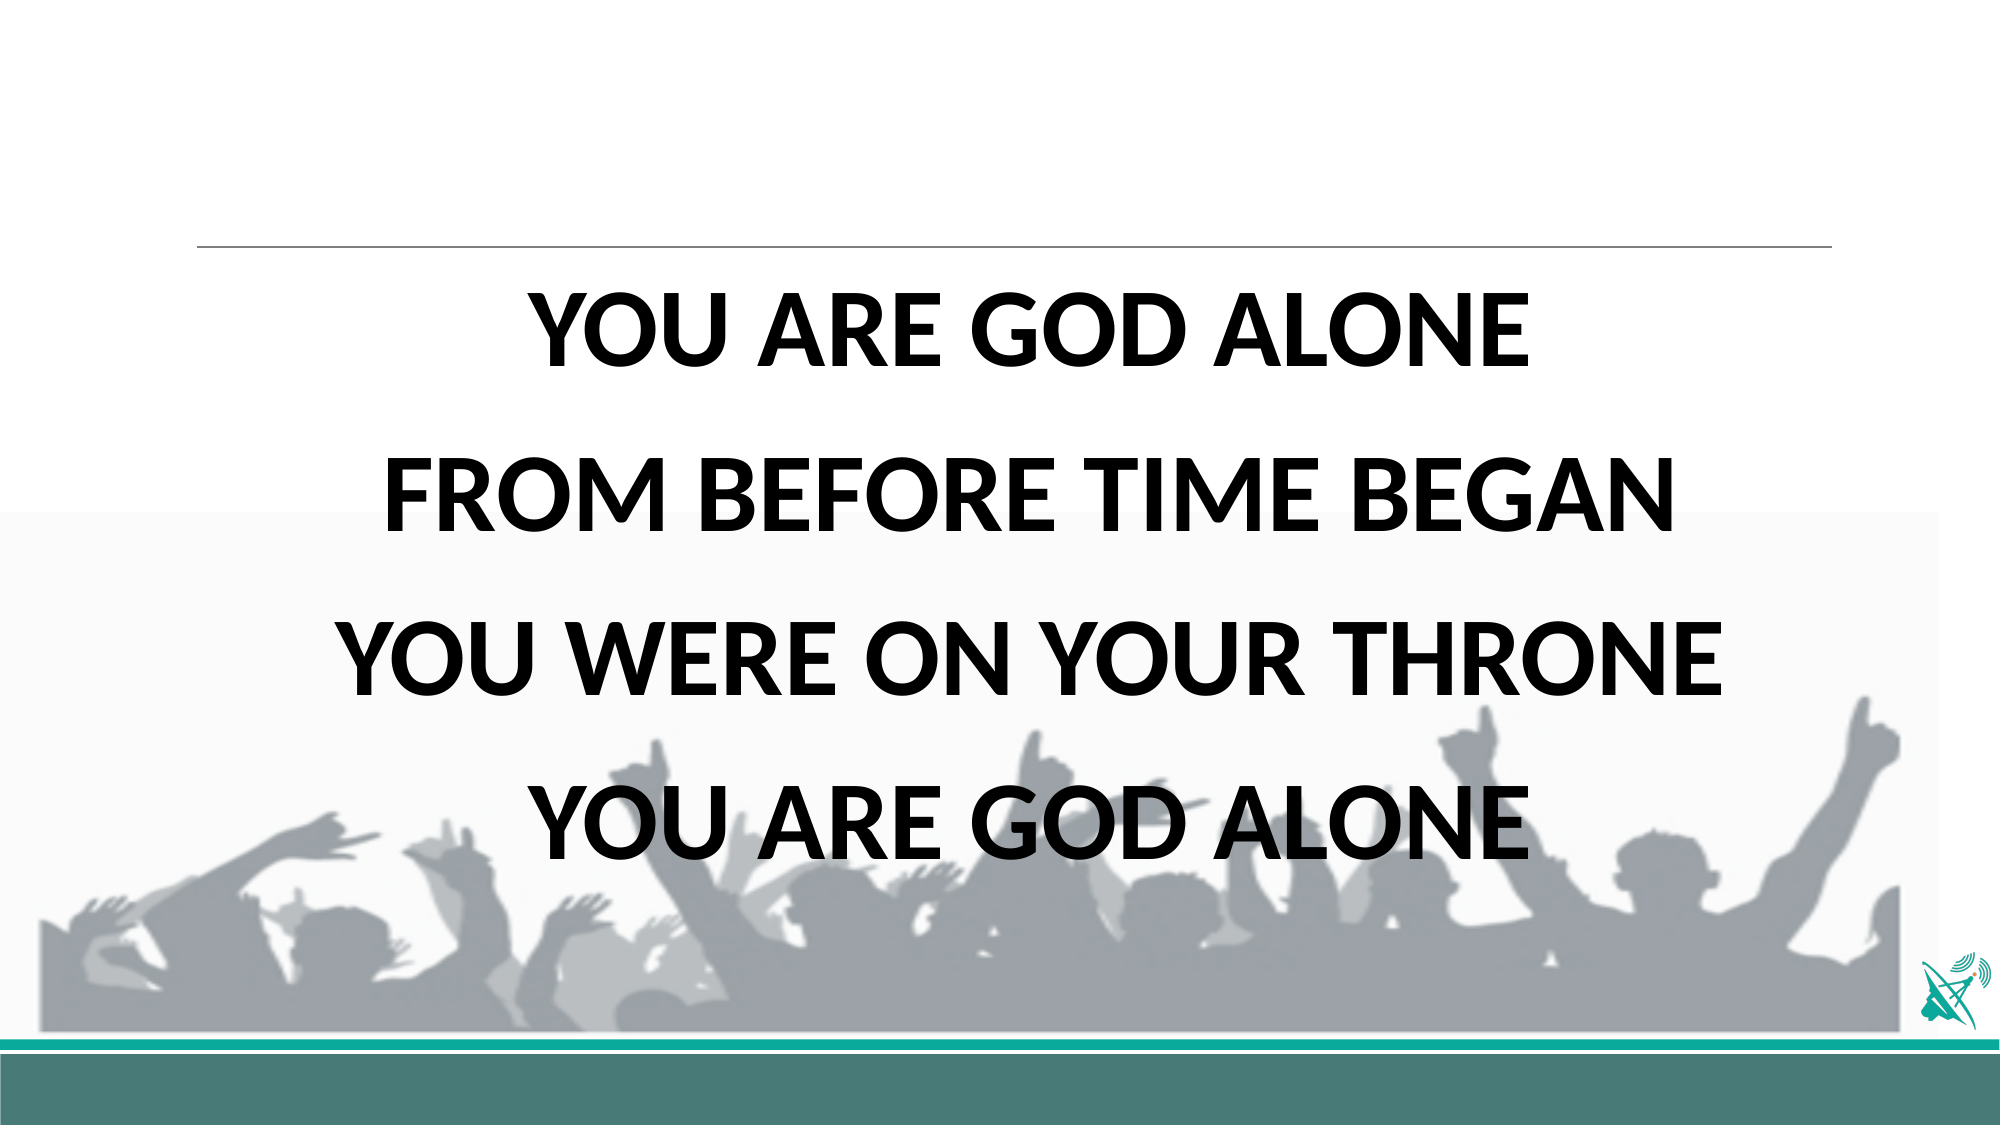

YOU ARE GOD ALONE
FROM BEFORE TIME BEGAN
YOU WERE ON YOUR THRONE
YOU ARE GOD ALONE